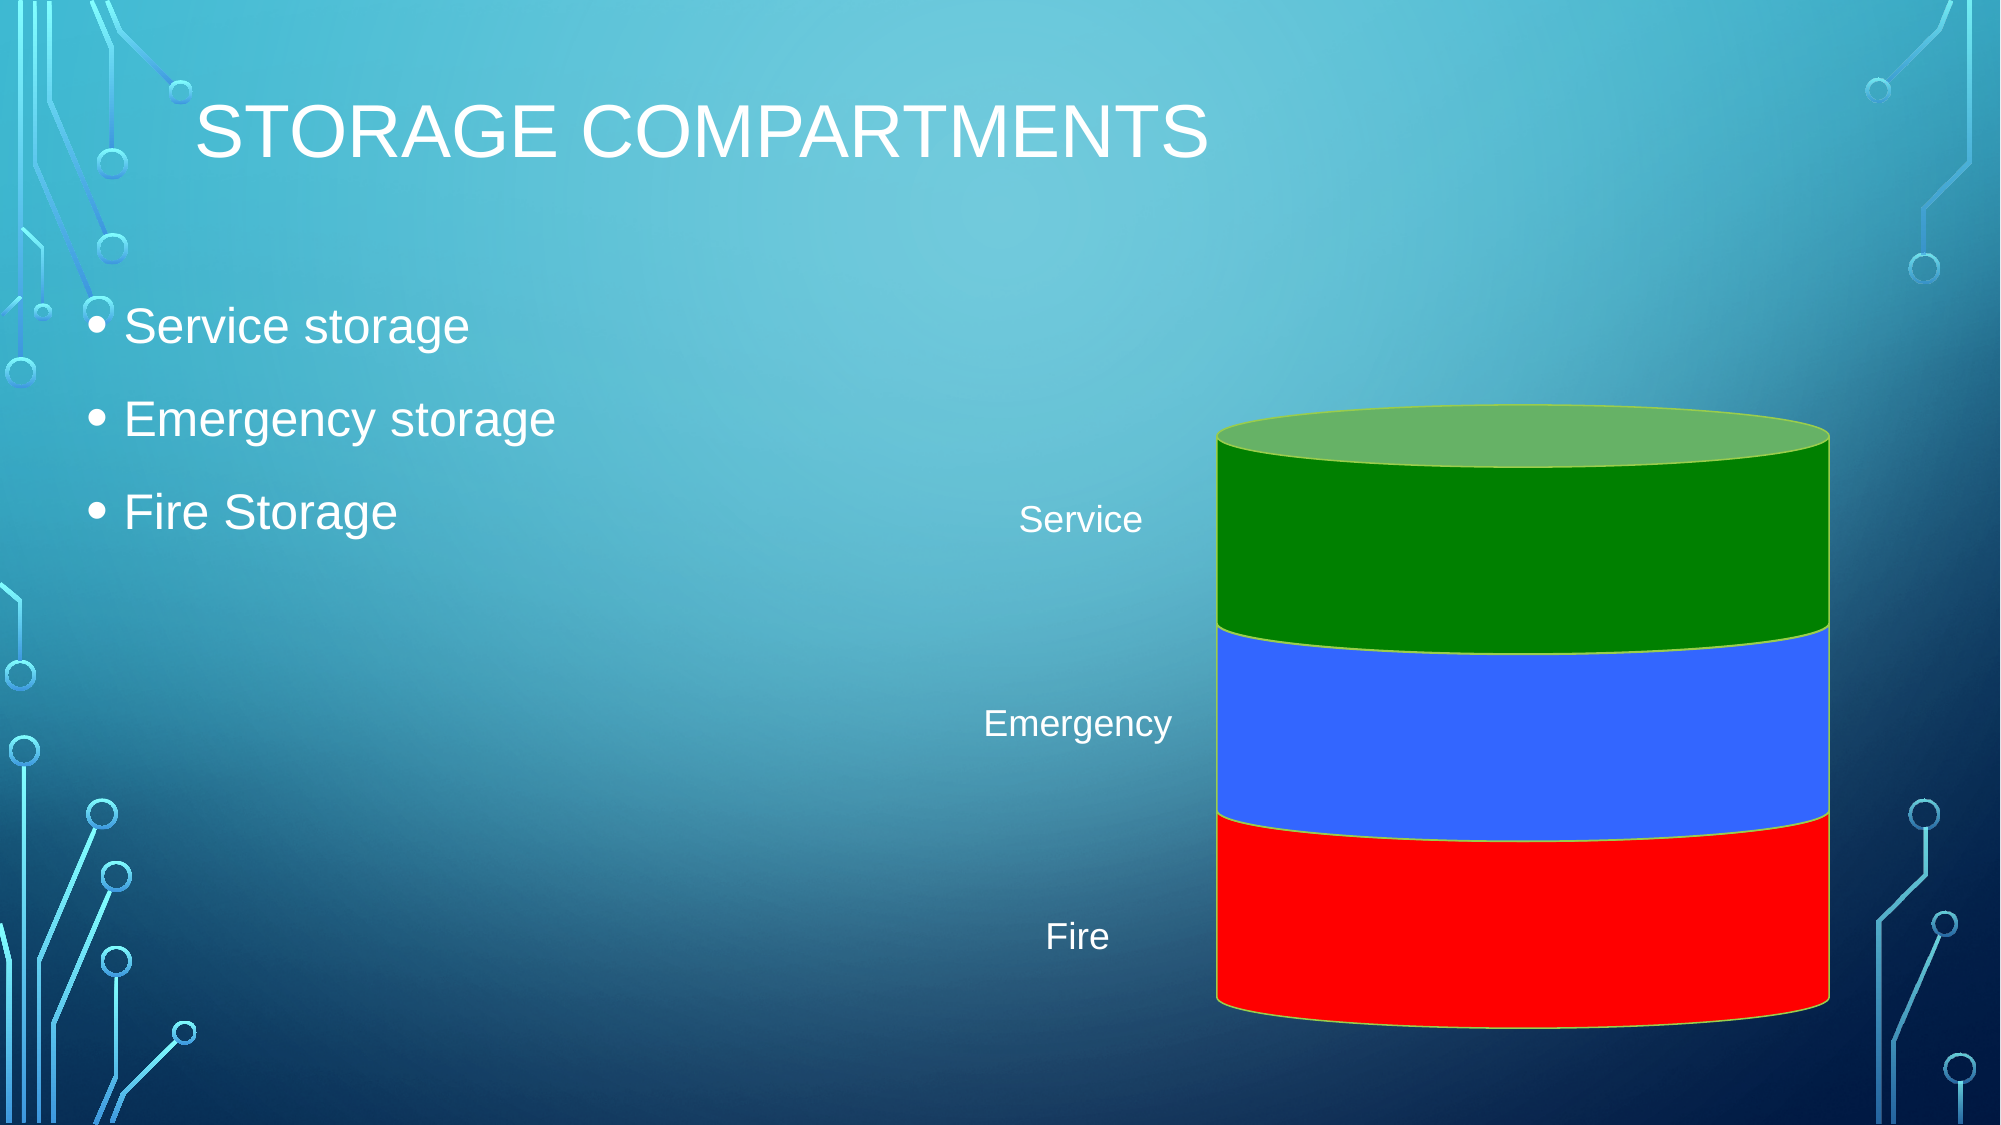

# Storage Compartments
Service storage
Emergency storage
Fire Storage

Service

Emergency

Fire